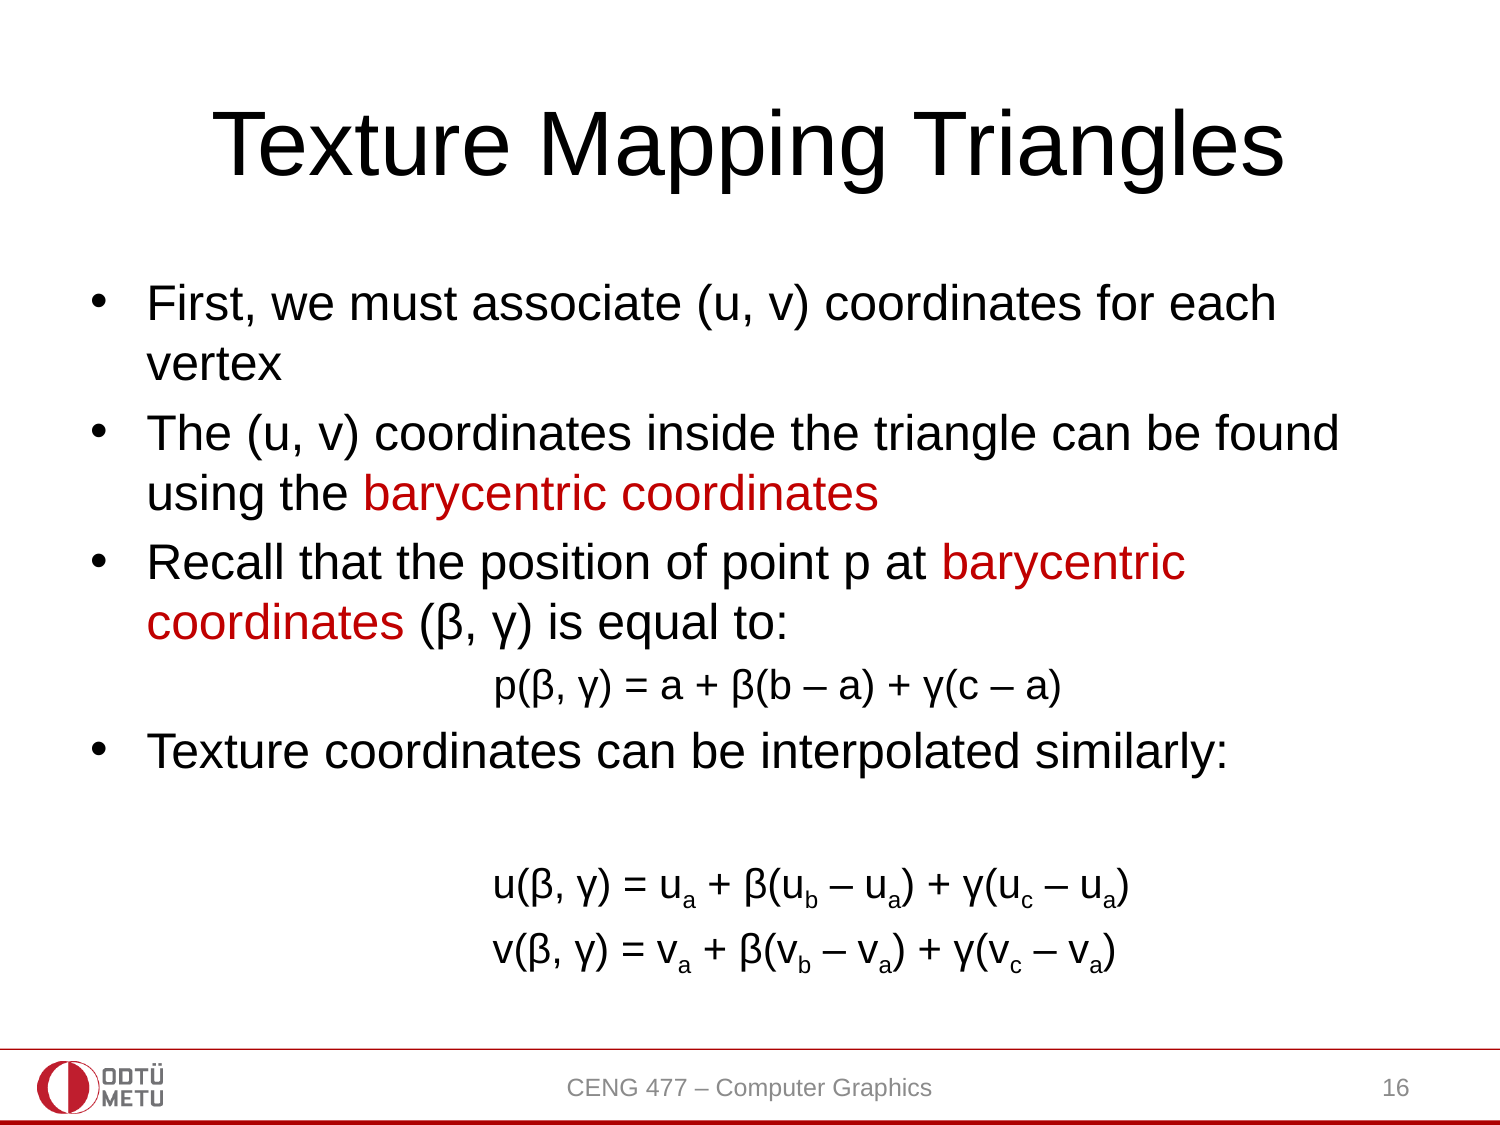

# Texture Mapping Triangles
First, we must associate (u, v) coordinates for each vertex
The (u, v) coordinates inside the triangle can be found using the barycentric coordinates
Recall that the position of point p at barycentric coordinates (β, γ) is equal to:
 p(β, γ) = a + β(b – a) + γ(c – a)
Texture coordinates can be interpolated similarly:

		     u(β, γ) = ua + β(ub – ua) + γ(uc – ua)
		     v(β, γ) = va + β(vb – va) + γ(vc – va)
CENG 477 – Computer Graphics
16